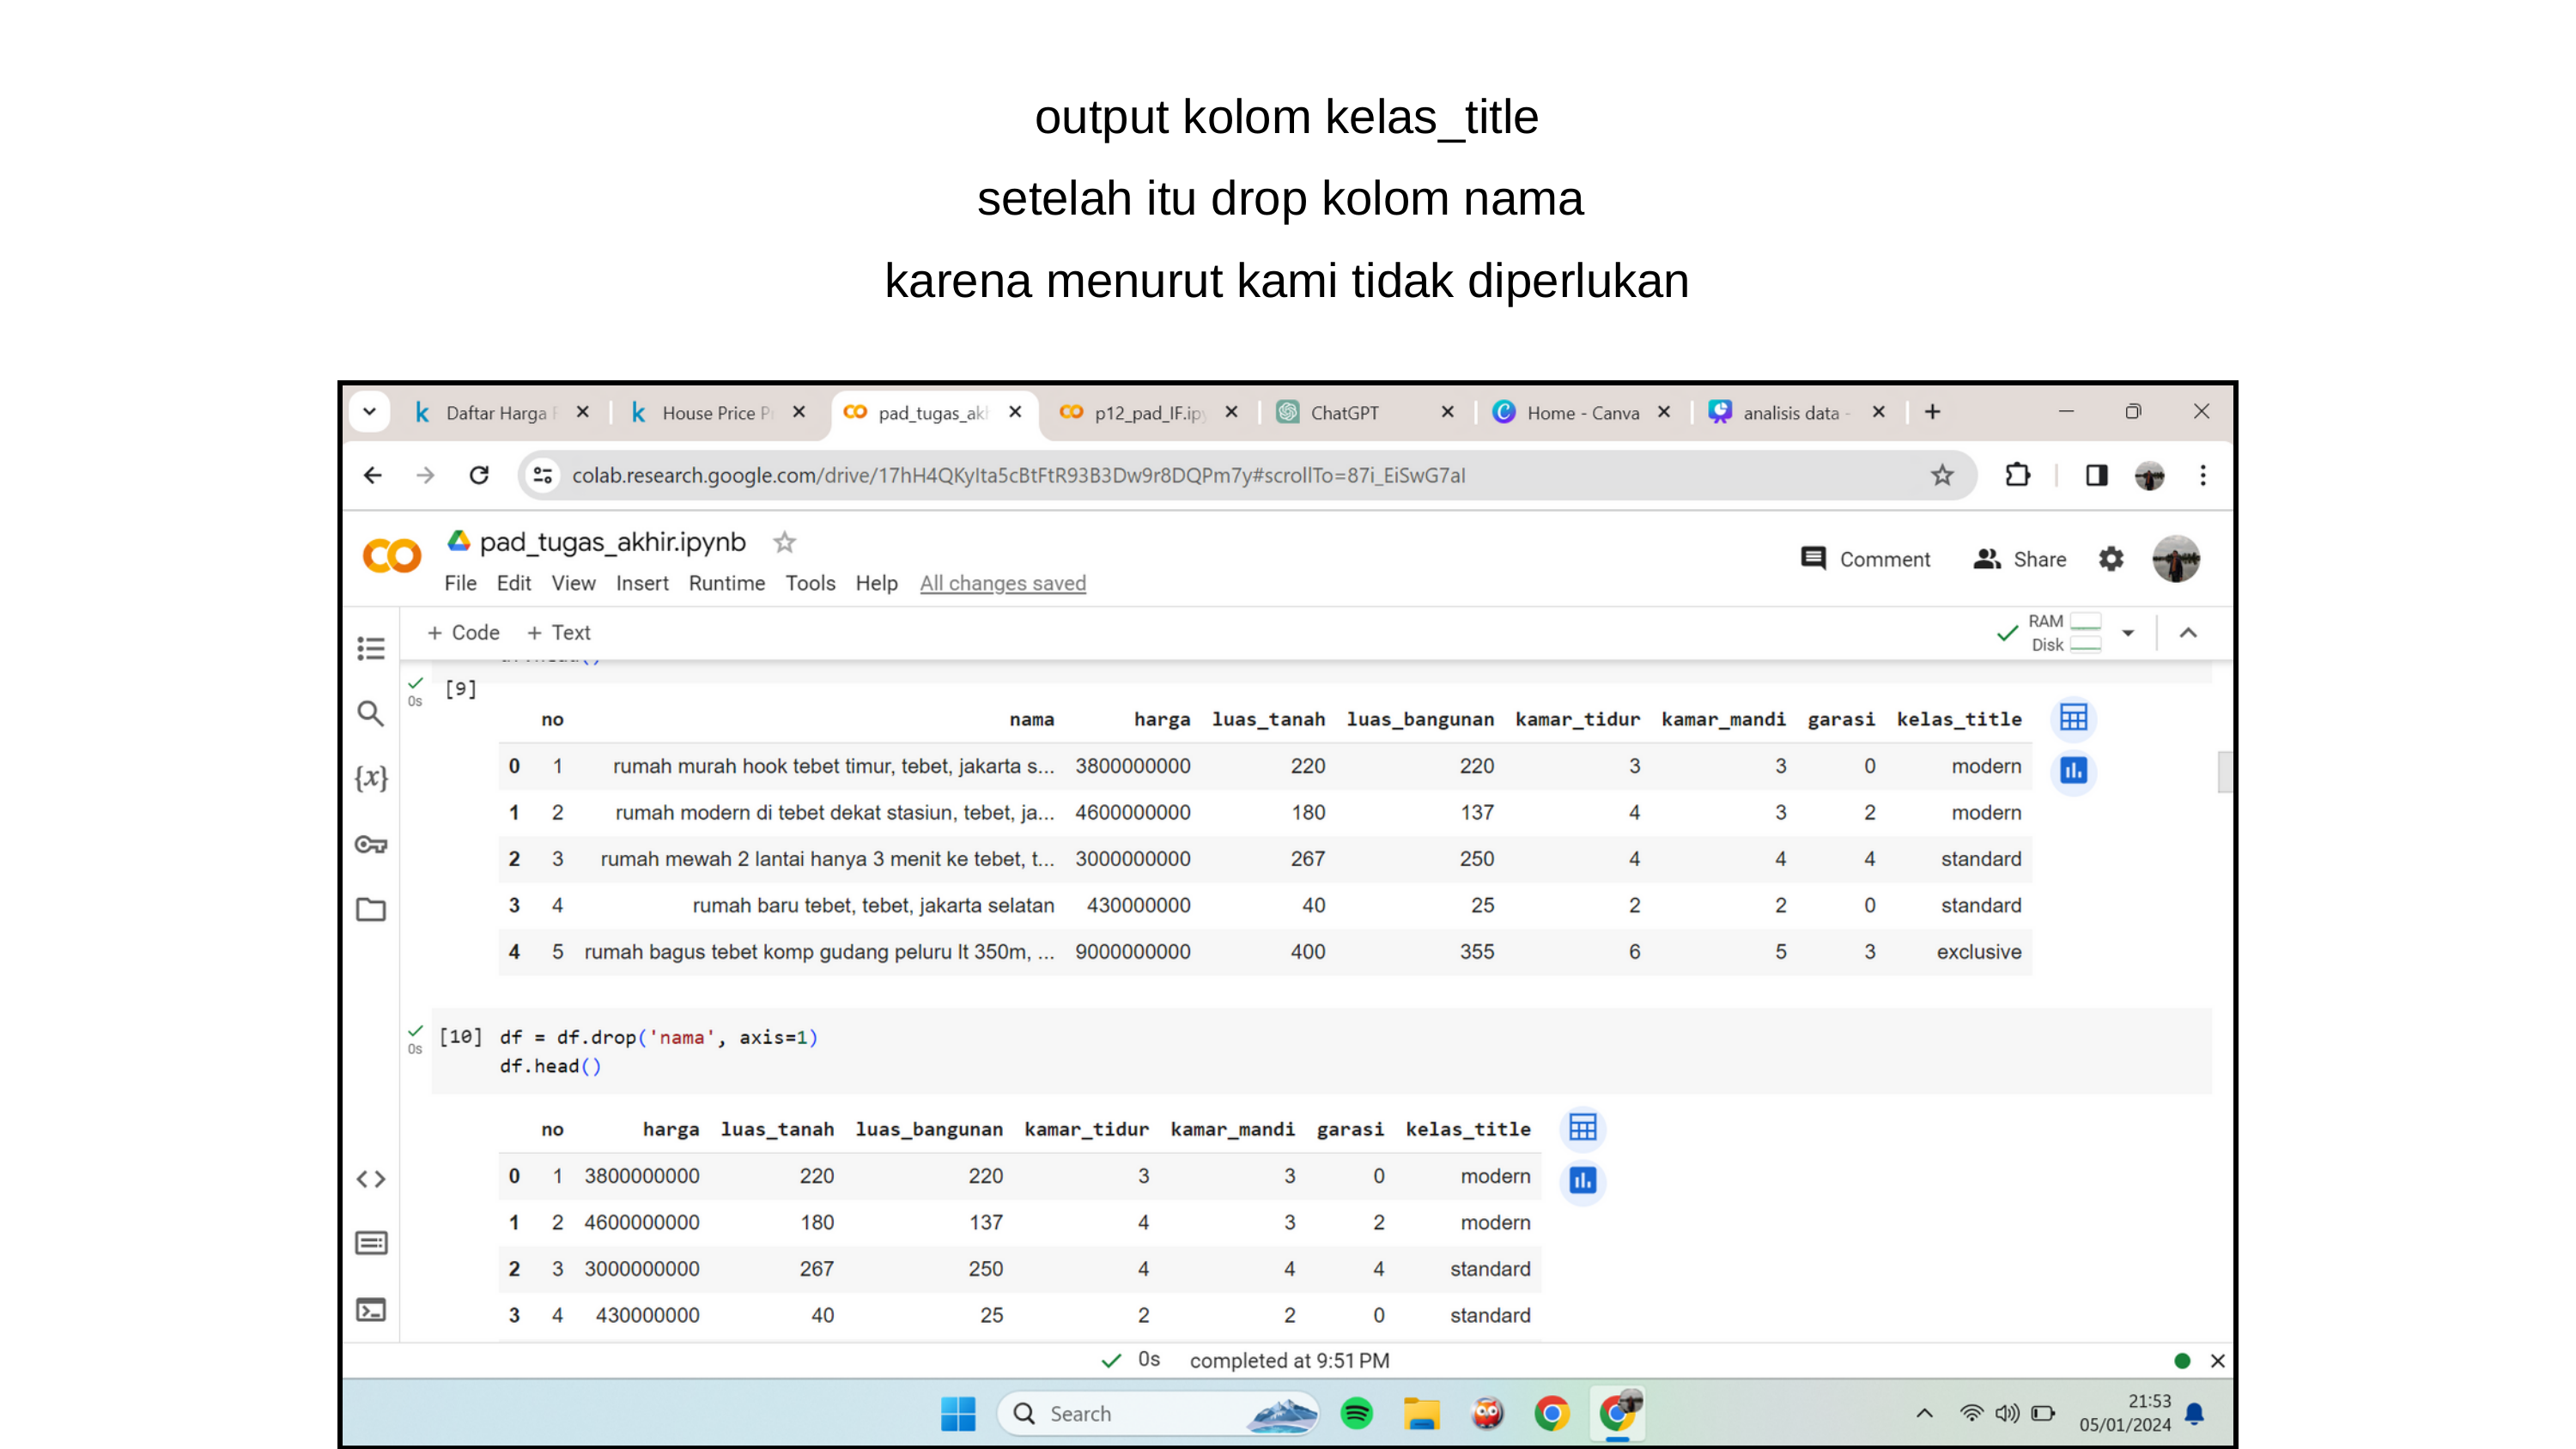

output kolom kelas_title
setelah itu drop kolom nama
karena menurut kami tidak diperlukan